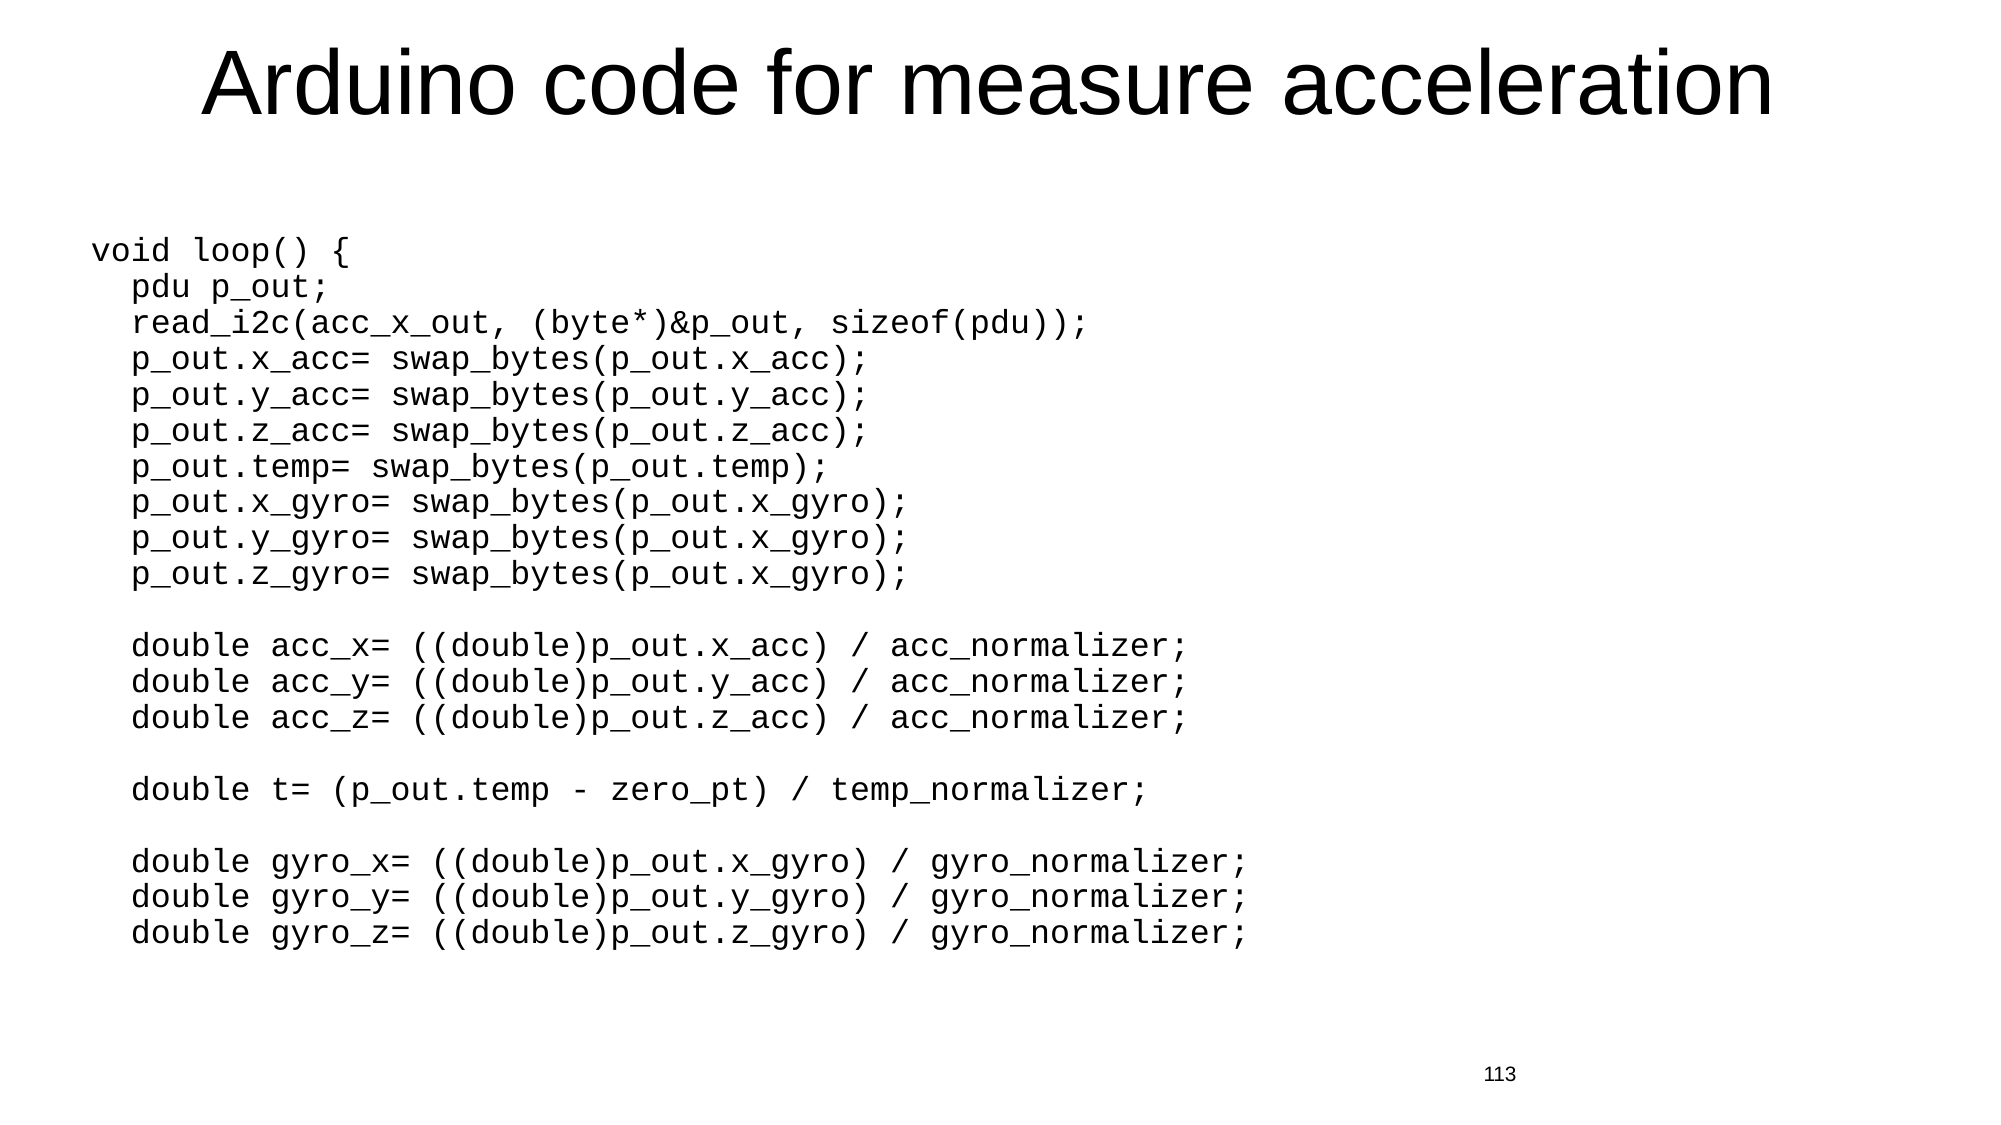

# Arduino code for measure acceleration
void loop() {
  pdu p_out;
  read_i2c(acc_x_out, (byte*)&p_out, sizeof(pdu));
  p_out.x_acc= swap_bytes(p_out.x_acc);
  p_out.y_acc= swap_bytes(p_out.y_acc);
  p_out.z_acc= swap_bytes(p_out.z_acc);
  p_out.temp= swap_bytes(p_out.temp);
  p_out.x_gyro= swap_bytes(p_out.x_gyro);
  p_out.y_gyro= swap_bytes(p_out.x_gyro);
  p_out.z_gyro= swap_bytes(p_out.x_gyro);

  double acc_x= ((double)p_out.x_acc) / acc_normalizer;
  double acc_y= ((double)p_out.y_acc) / acc_normalizer;
  double acc_z= ((double)p_out.z_acc) / acc_normalizer;

  double t= (p_out.temp - zero_pt) / temp_normalizer;

  double gyro_x= ((double)p_out.x_gyro) / gyro_normalizer;
  double gyro_y= ((double)p_out.y_gyro) / gyro_normalizer;
  double gyro_z= ((double)p_out.z_gyro) / gyro_normalizer;

113